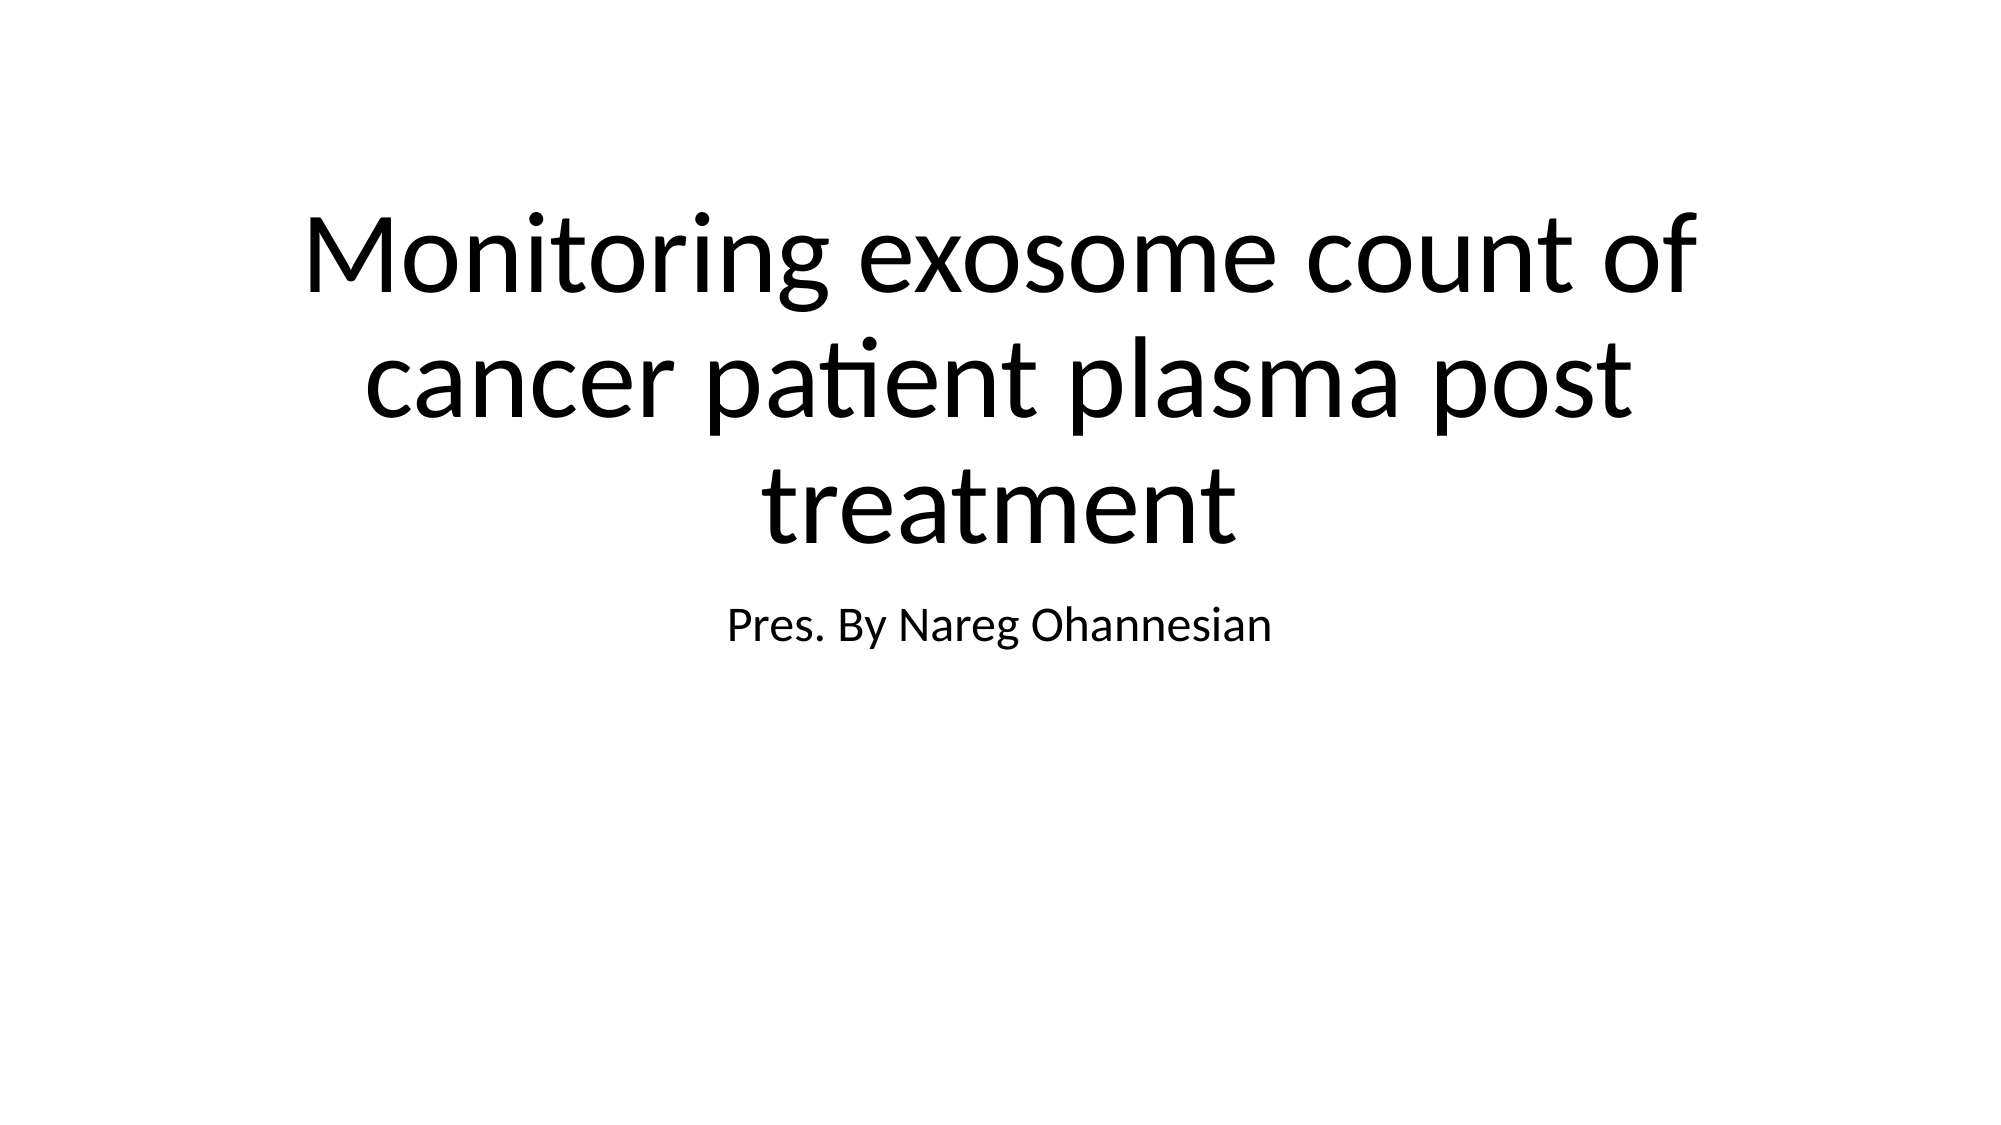

# Monitoring exosome count of cancer patient plasma post treatment
Pres. By Nareg Ohannesian